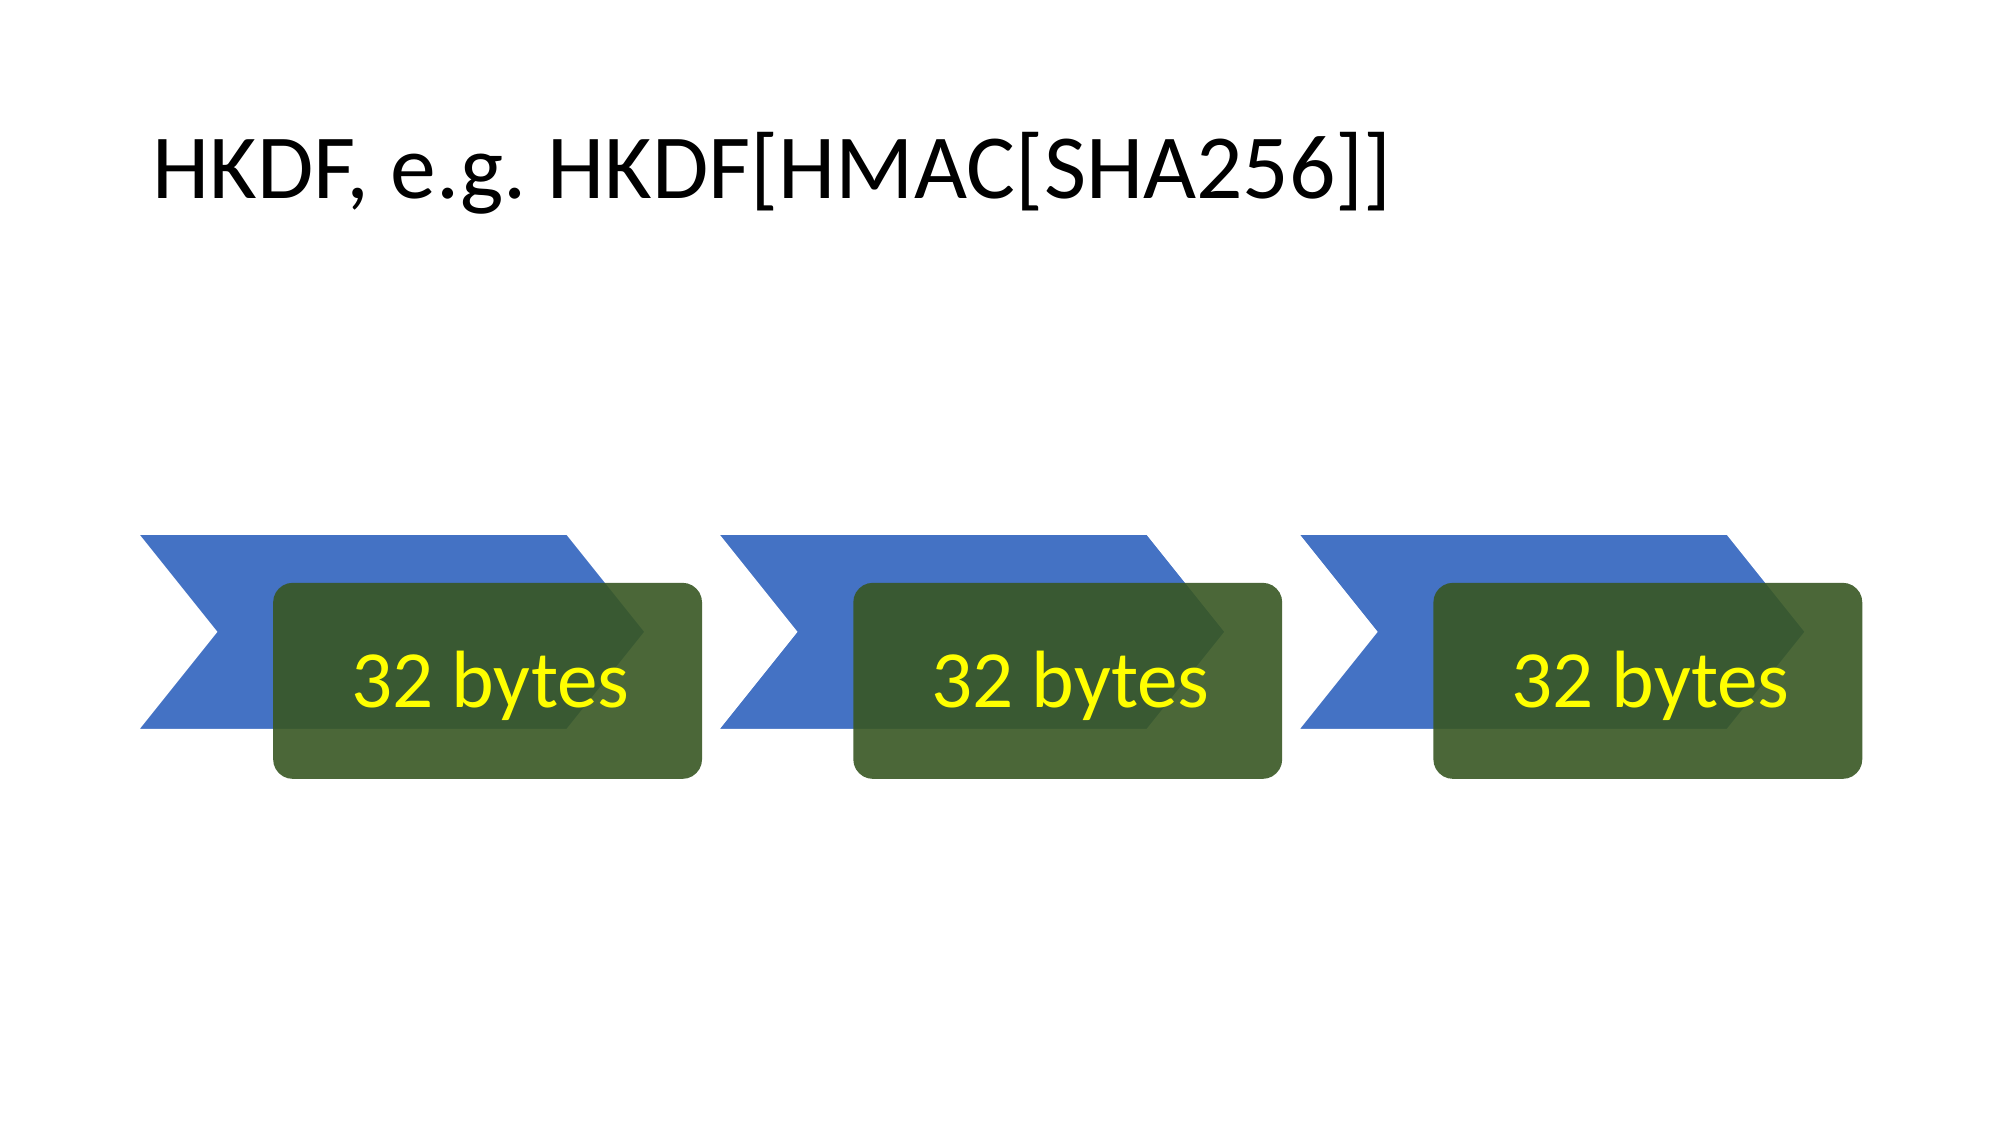

# HKDF, e.g. HKDF[HMAC[SHA256]]
32 bytes
32 bytes
32 bytes